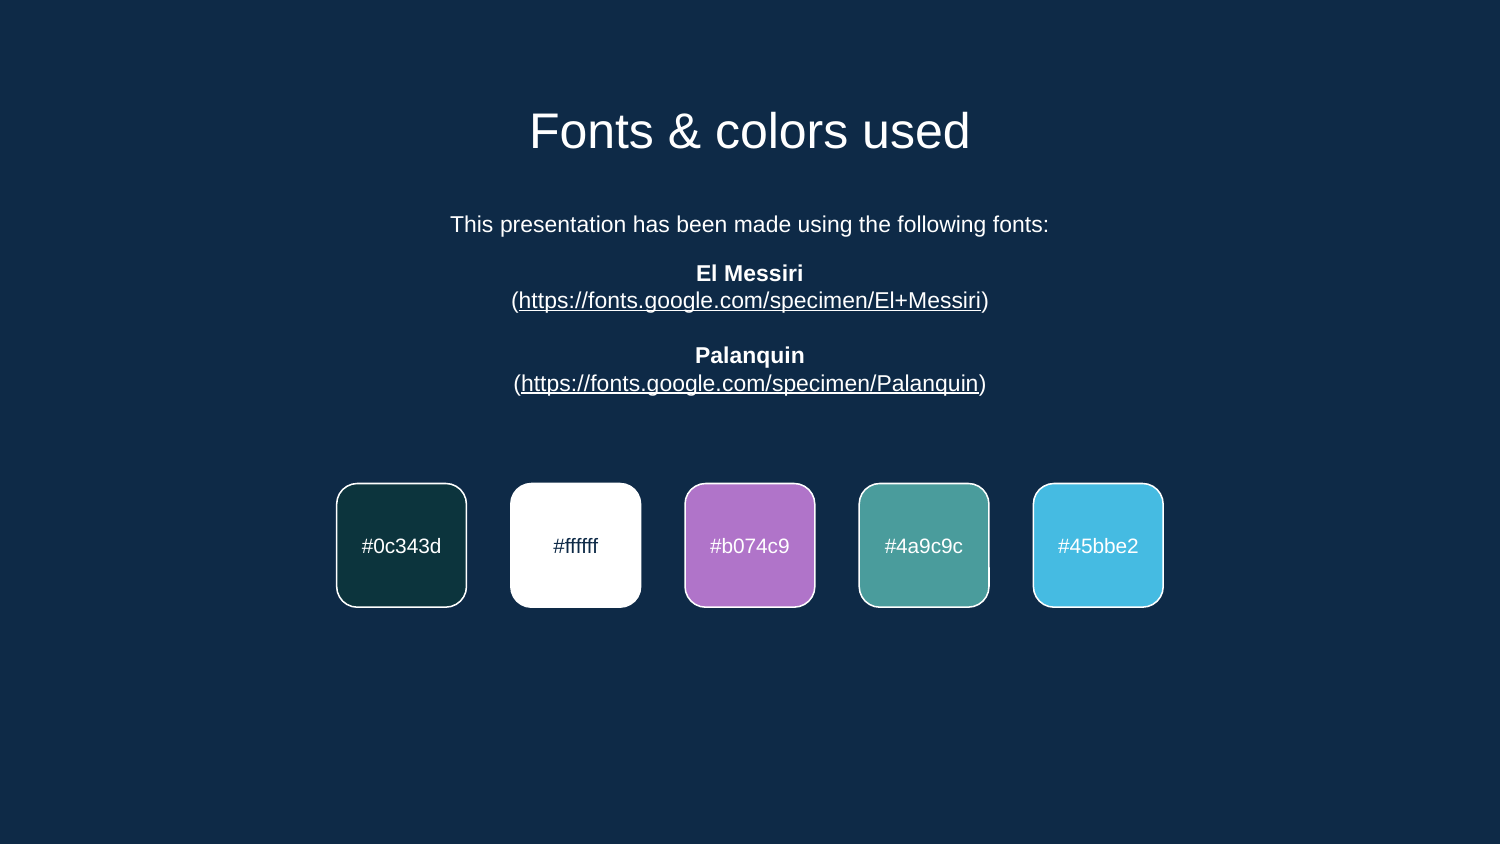

# Fonts & colors used
This presentation has been made using the following fonts:
El Messiri
(https://fonts.google.com/specimen/El+Messiri)

Palanquin
(https://fonts.google.com/specimen/Palanquin)

#0c343d
#ffffff
#b074c9
#4a9c9c
#45bbe2